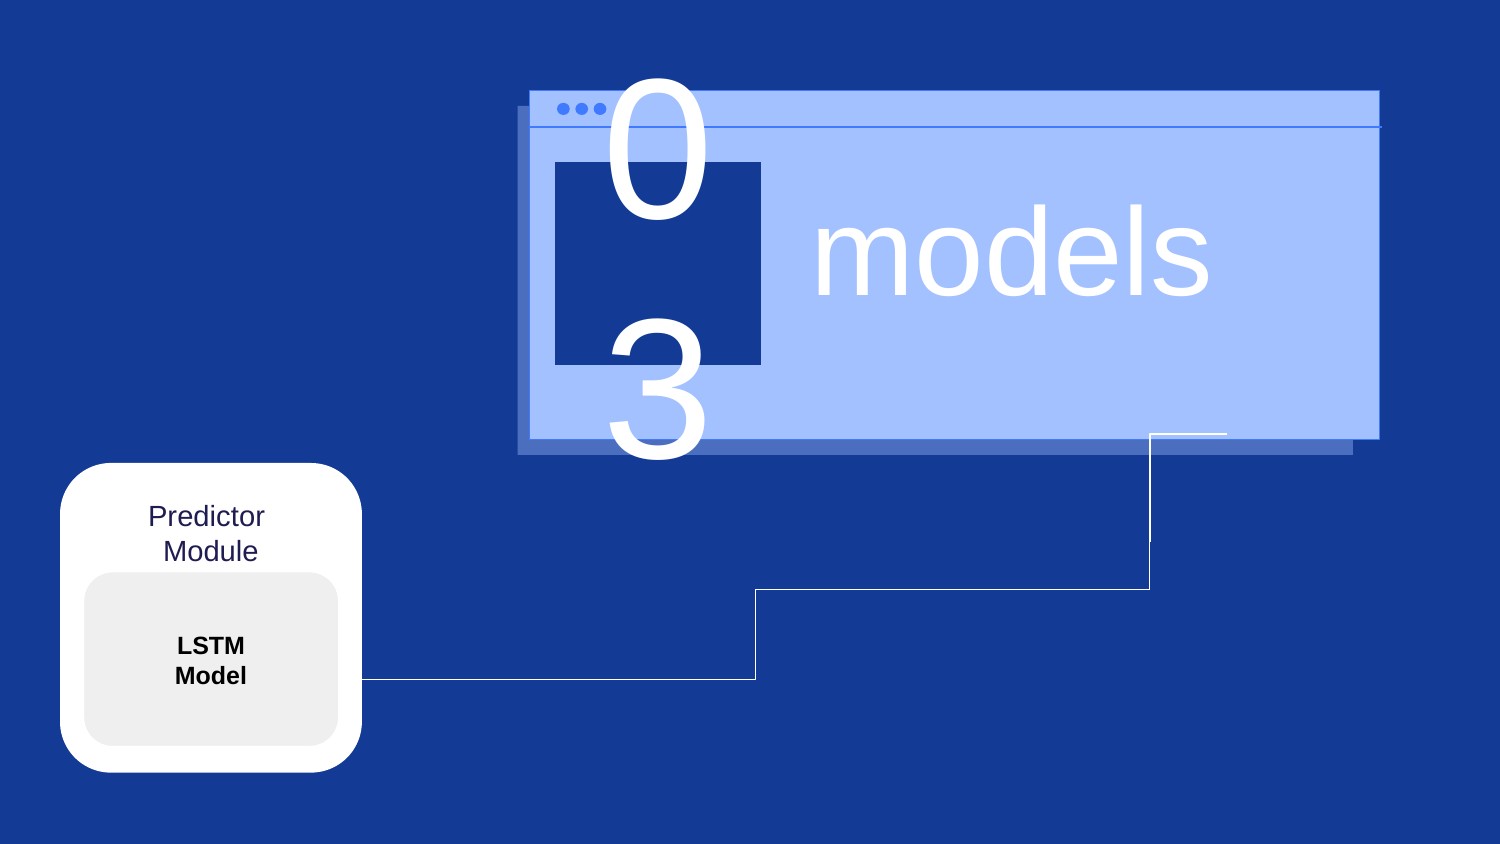

# models

03

Predictor
Module

LSTM
Model